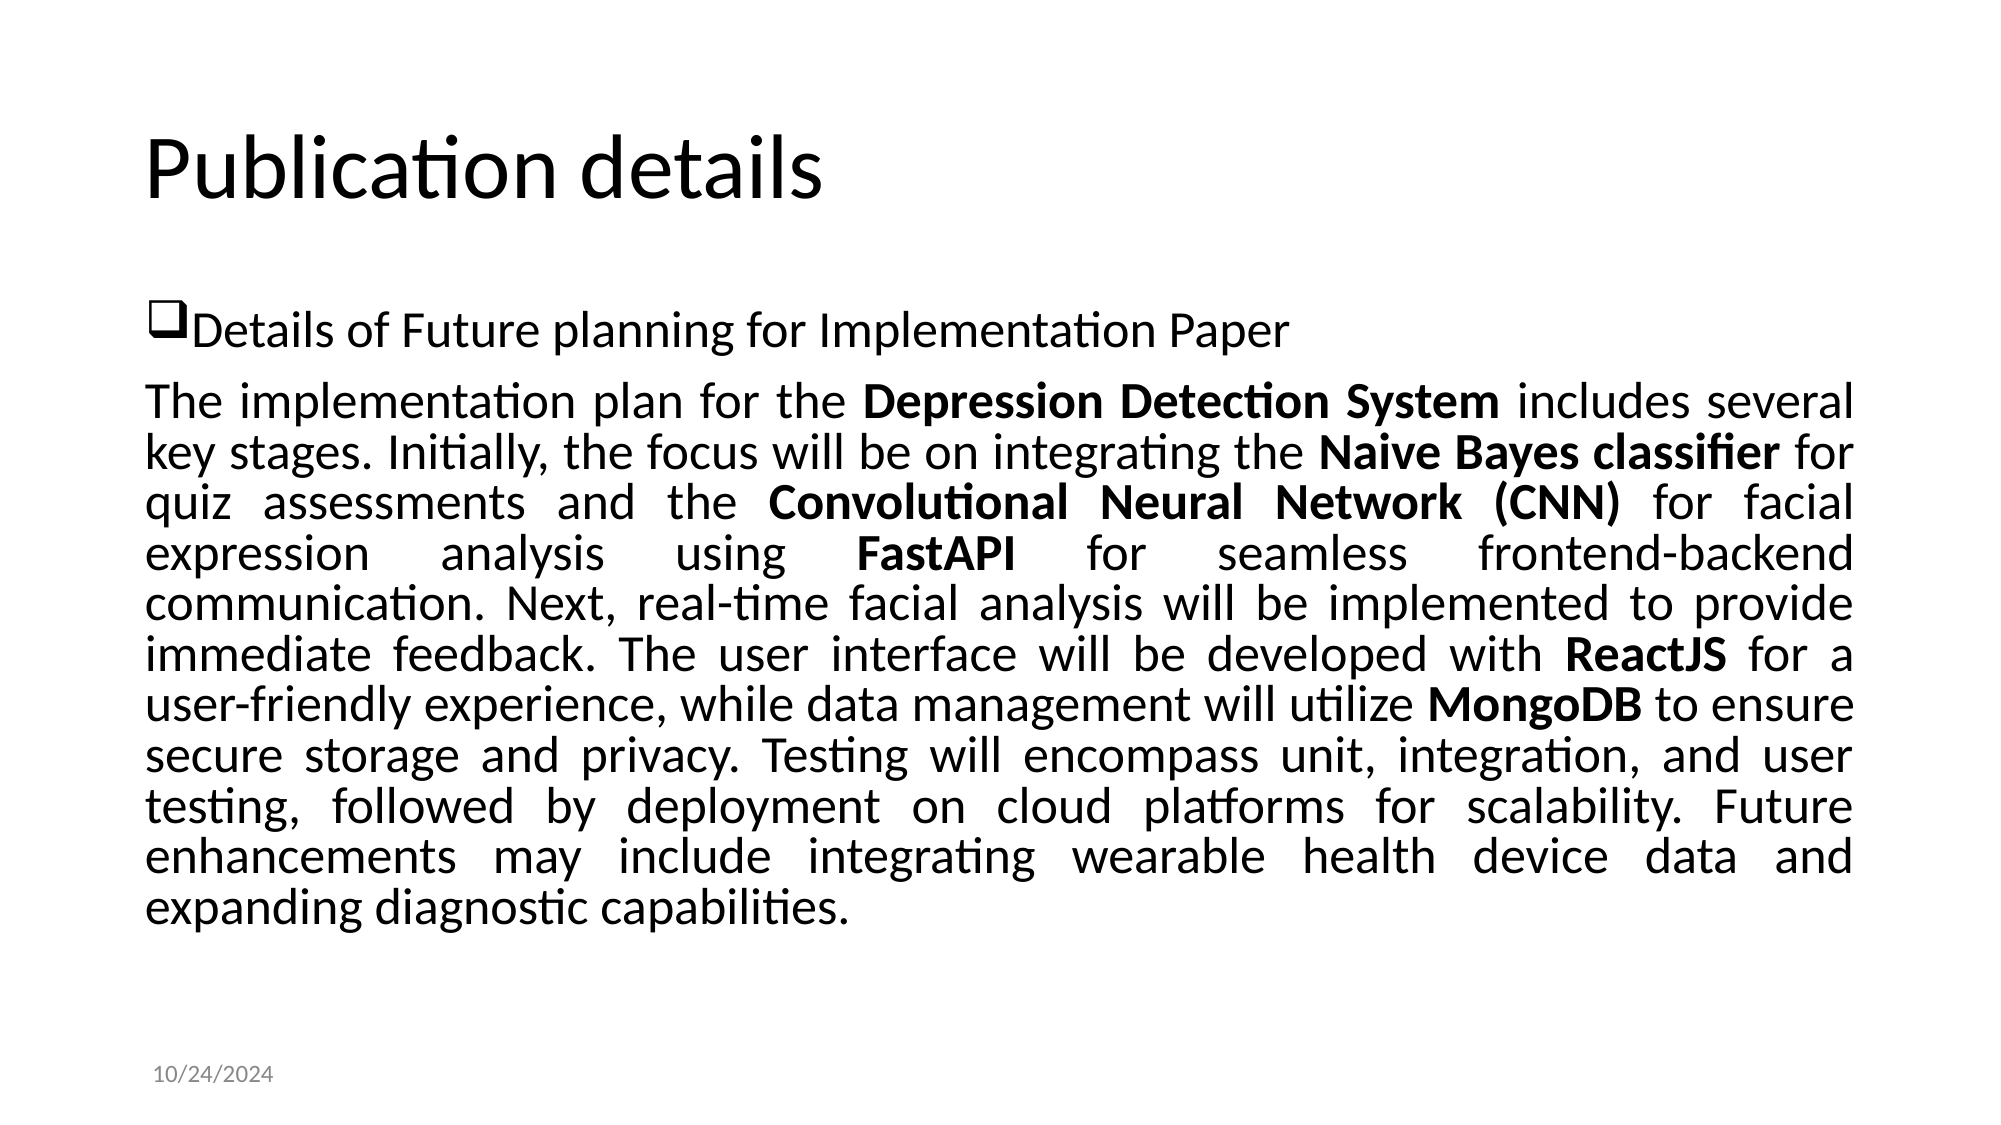

# Publication details
Details of Future planning for Implementation Paper
The implementation plan for the Depression Detection System includes several key stages. Initially, the focus will be on integrating the Naive Bayes classifier for quiz assessments and the Convolutional Neural Network (CNN) for facial expression analysis using FastAPI for seamless frontend-backend communication. Next, real-time facial analysis will be implemented to provide immediate feedback. The user interface will be developed with ReactJS for a user-friendly experience, while data management will utilize MongoDB to ensure secure storage and privacy. Testing will encompass unit, integration, and user testing, followed by deployment on cloud platforms for scalability. Future enhancements may include integrating wearable health device data and expanding diagnostic capabilities.
10/24/2024
49